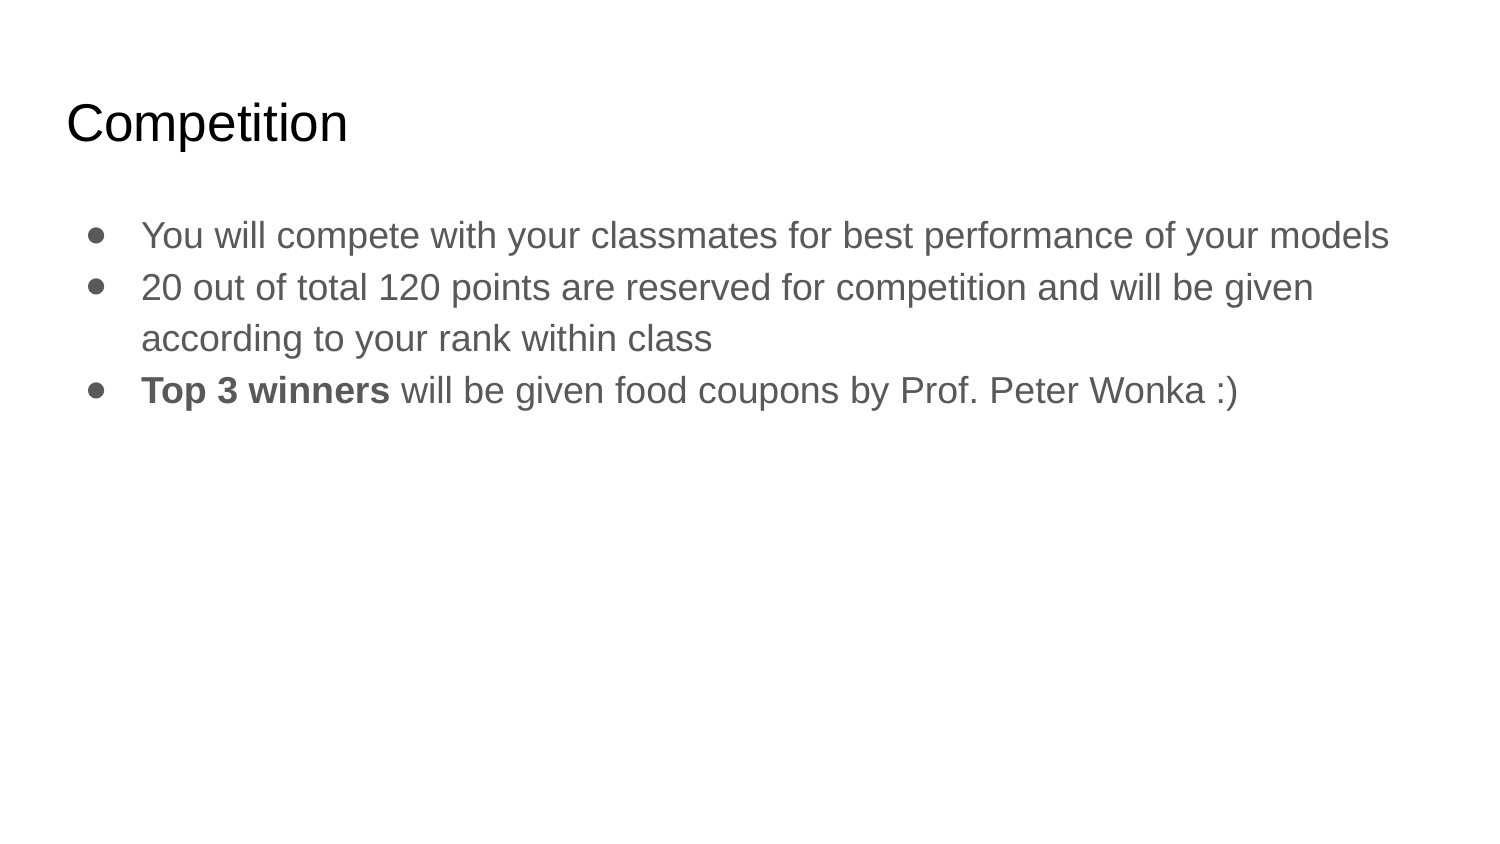

# Competition
You will compete with your classmates for best performance of your models
20 out of total 120 points are reserved for competition and will be given according to your rank within class
Top 3 winners will be given food coupons by Prof. Peter Wonka :)